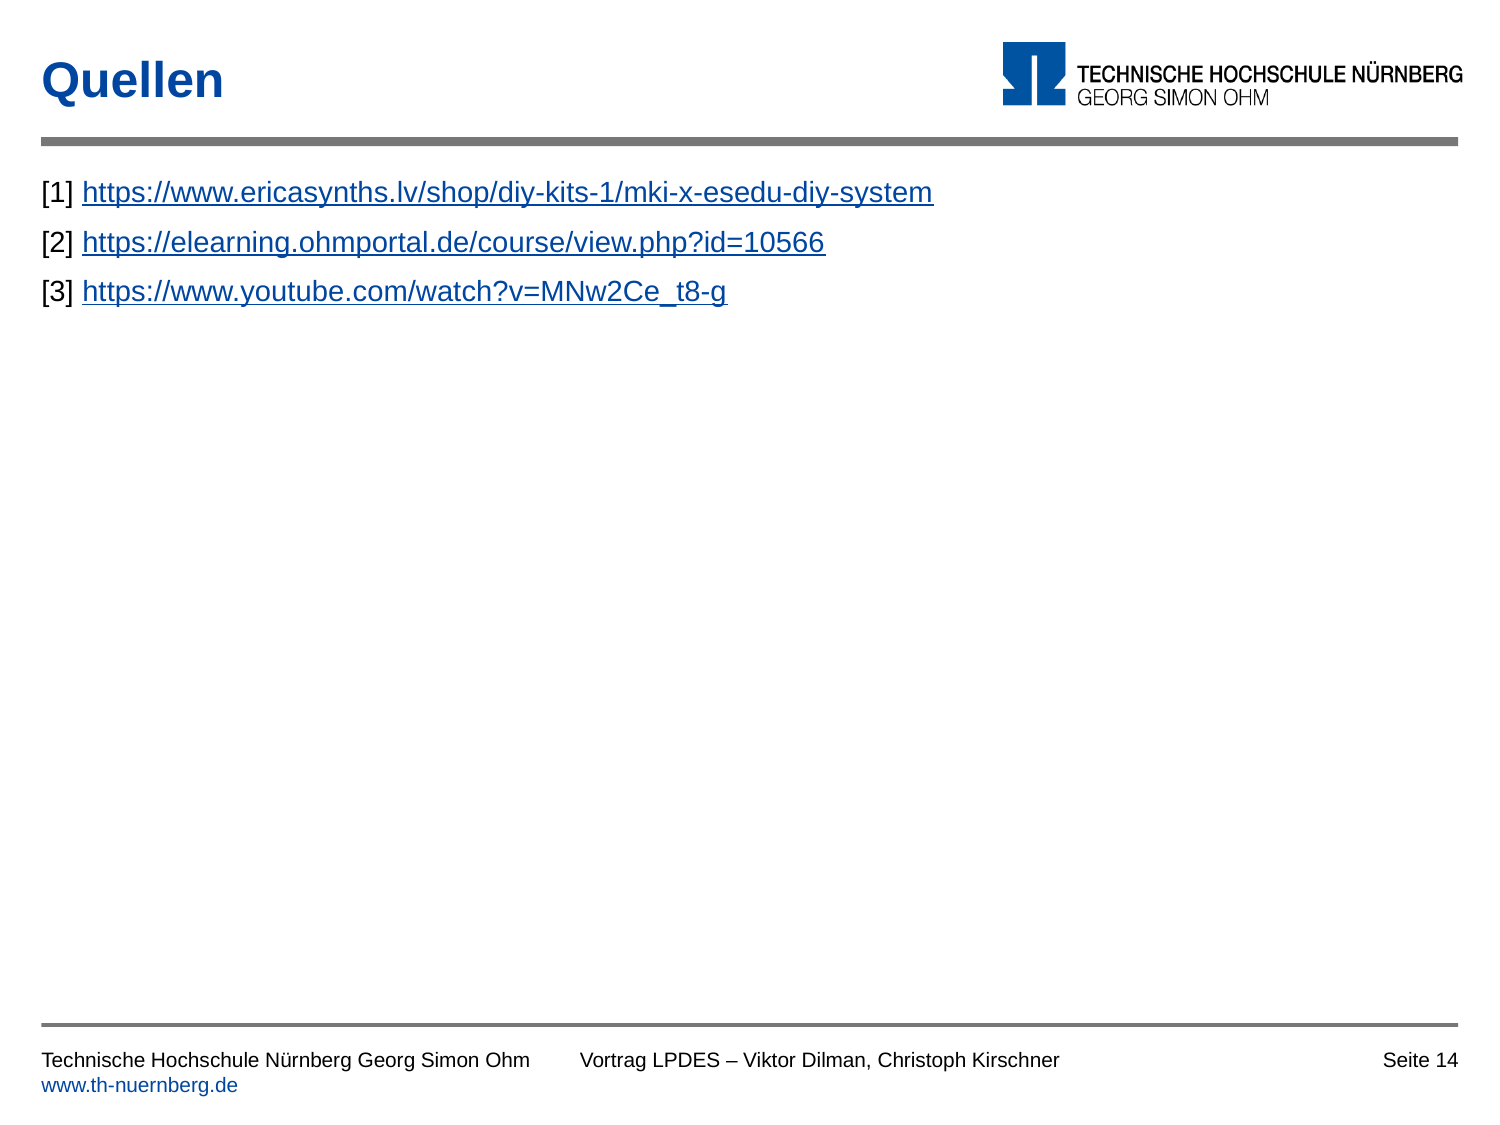

# Quellen
[1] https://www.ericasynths.lv/shop/diy-kits-1/mki-x-esedu-diy-system
[2] https://elearning.ohmportal.de/course/view.php?id=10566
[3] https://www.youtube.com/watch?v=MNw2Ce_t8-g

Technische Hochschule Nürnberg Georg Simon Ohm
www.th-nuernberg.de
Vortrag LPDES – Viktor Dilman, Christoph Kirschner
Seite 14